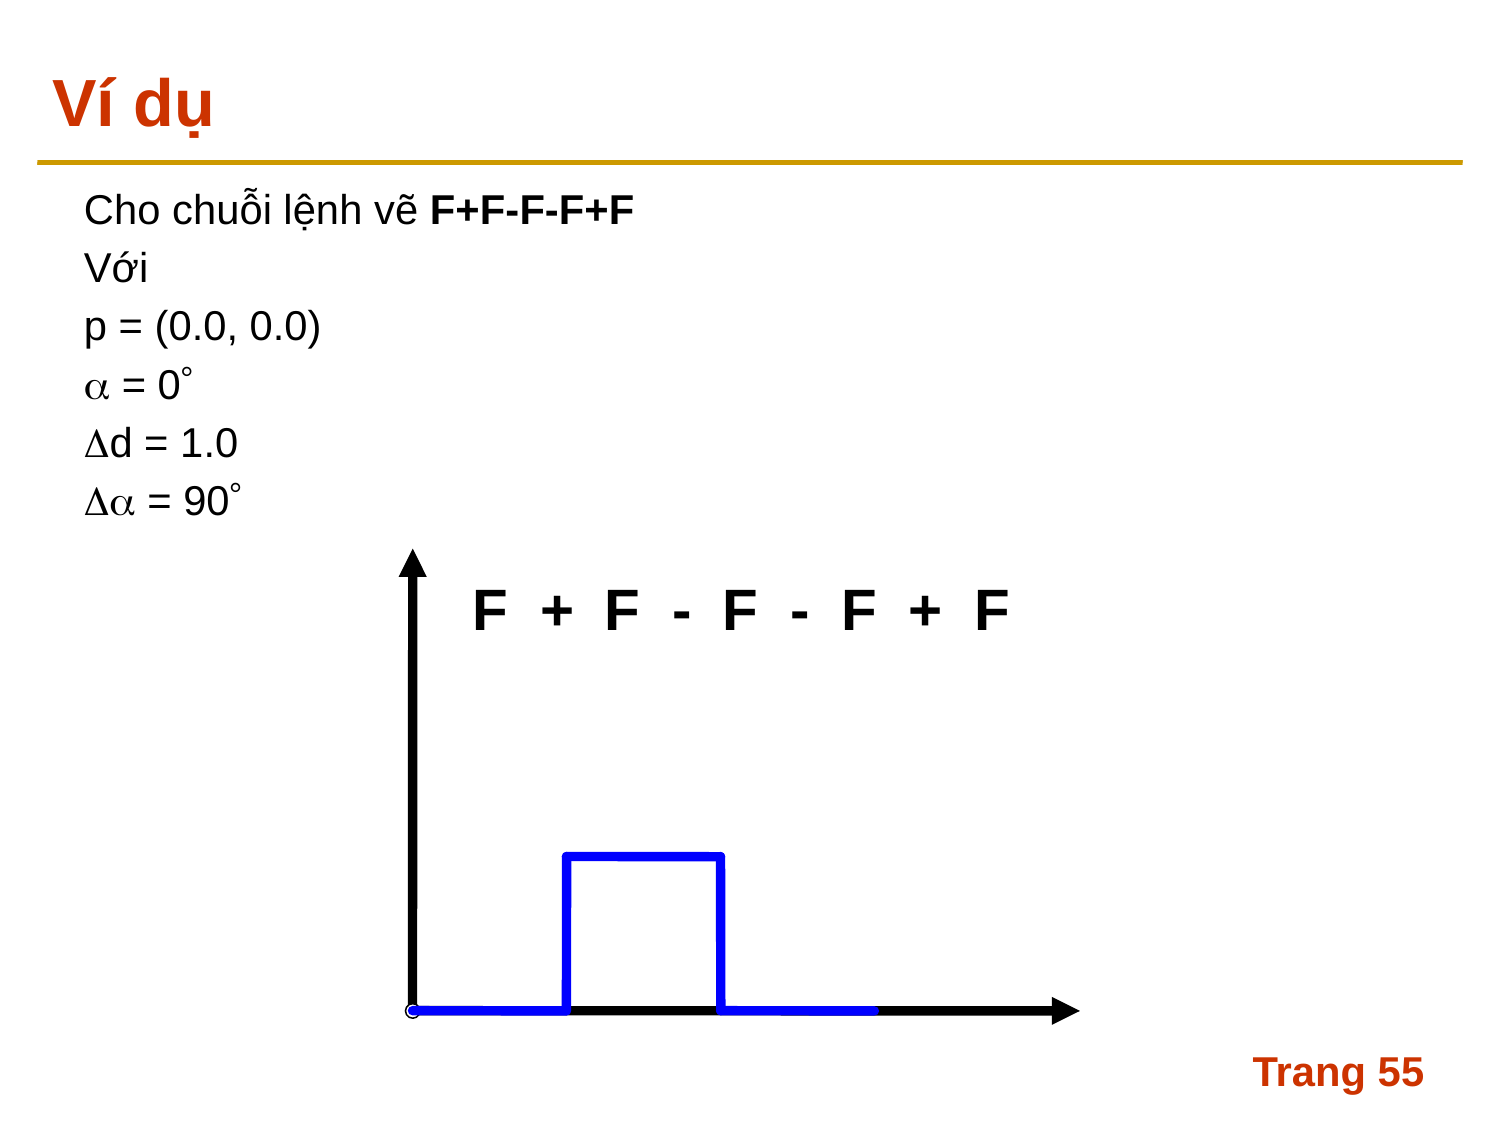

# Ví dụ
Cho chuỗi lệnh vẽ F+F-F-F+F
Với
p = (0.0, 0.0)
α = 0°
Δd = 1.0
Δα = 90°

F
+
F
-
F
-
F
+
F

Trang 55